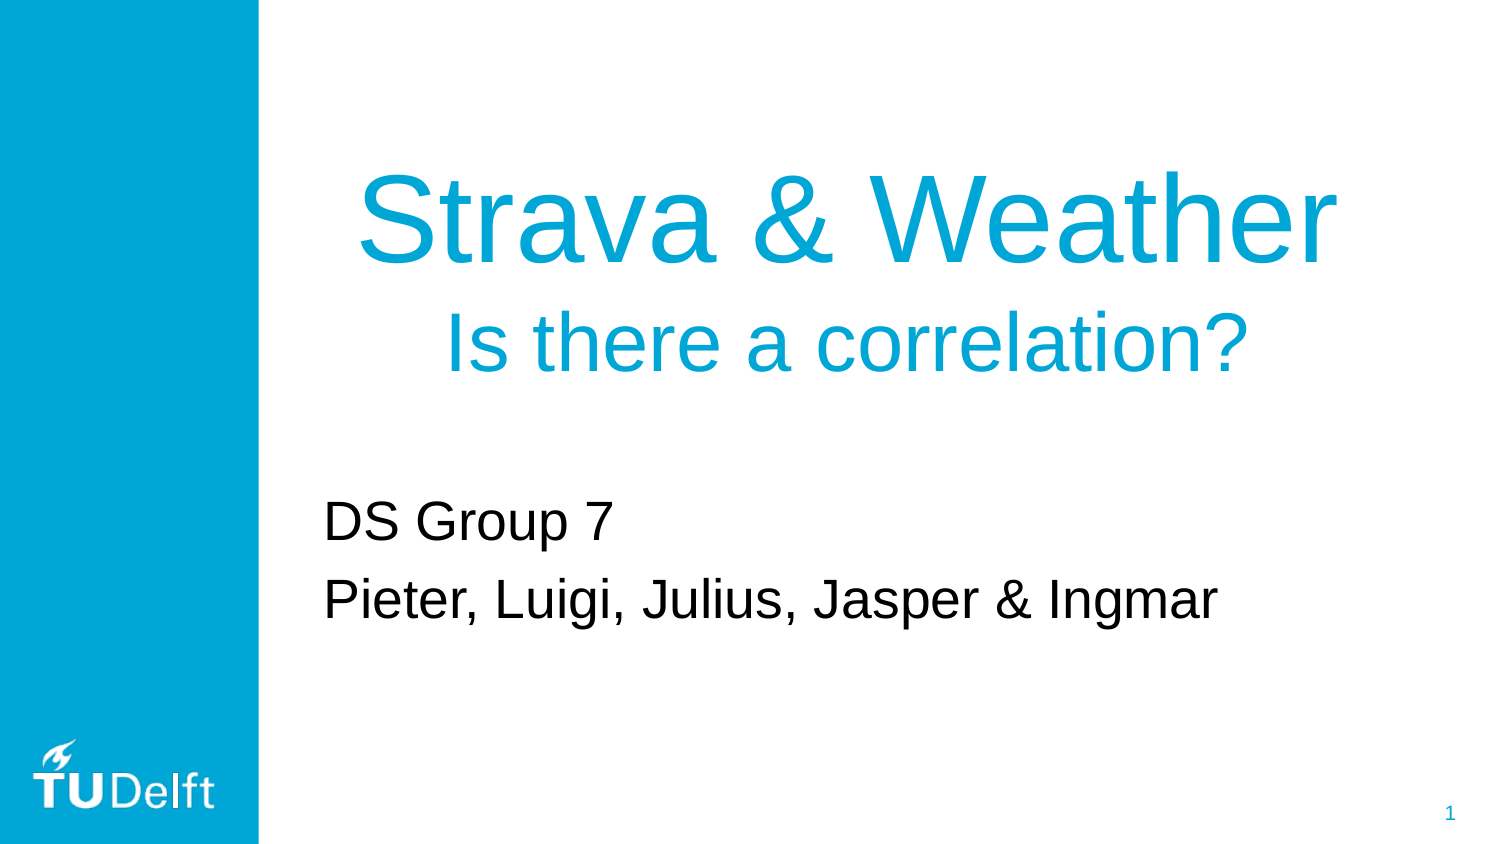

# Strava & Weather Is there a correlation?
DS Group 7
Pieter, Luigi, Julius, Jasper & Ingmar